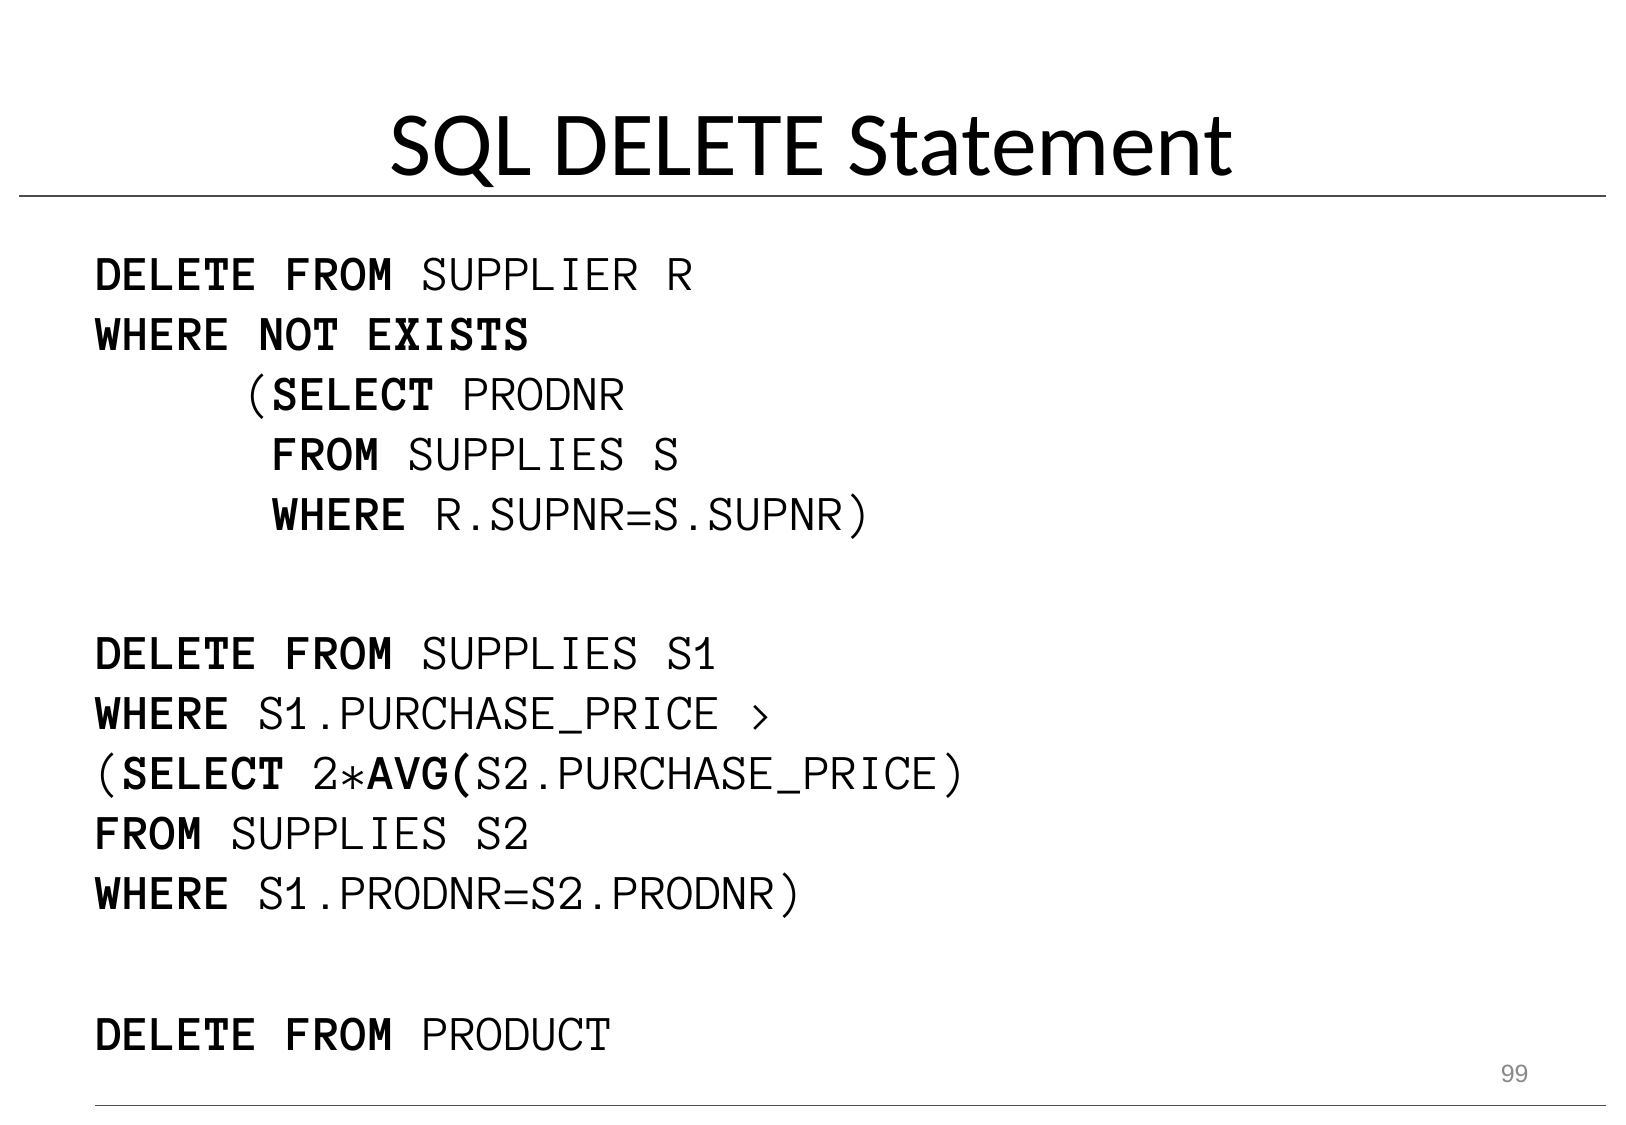

# SQL DELETE Statement
DELETE FROM SUPPLIER R
WHERE NOT EXISTS
	(SELECT PRODNR
	 FROM SUPPLIES S
	 WHERE R.SUPNR=S.SUPNR)

DELETE FROM SUPPLIES S1
WHERE S1.PURCHASE_PRICE >
(SELECT 2*AVG(S2.PURCHASE_PRICE)
FROM SUPPLIES S2
WHERE S1.PRODNR=S2.PRODNR)

DELETE FROM PRODUCT

99